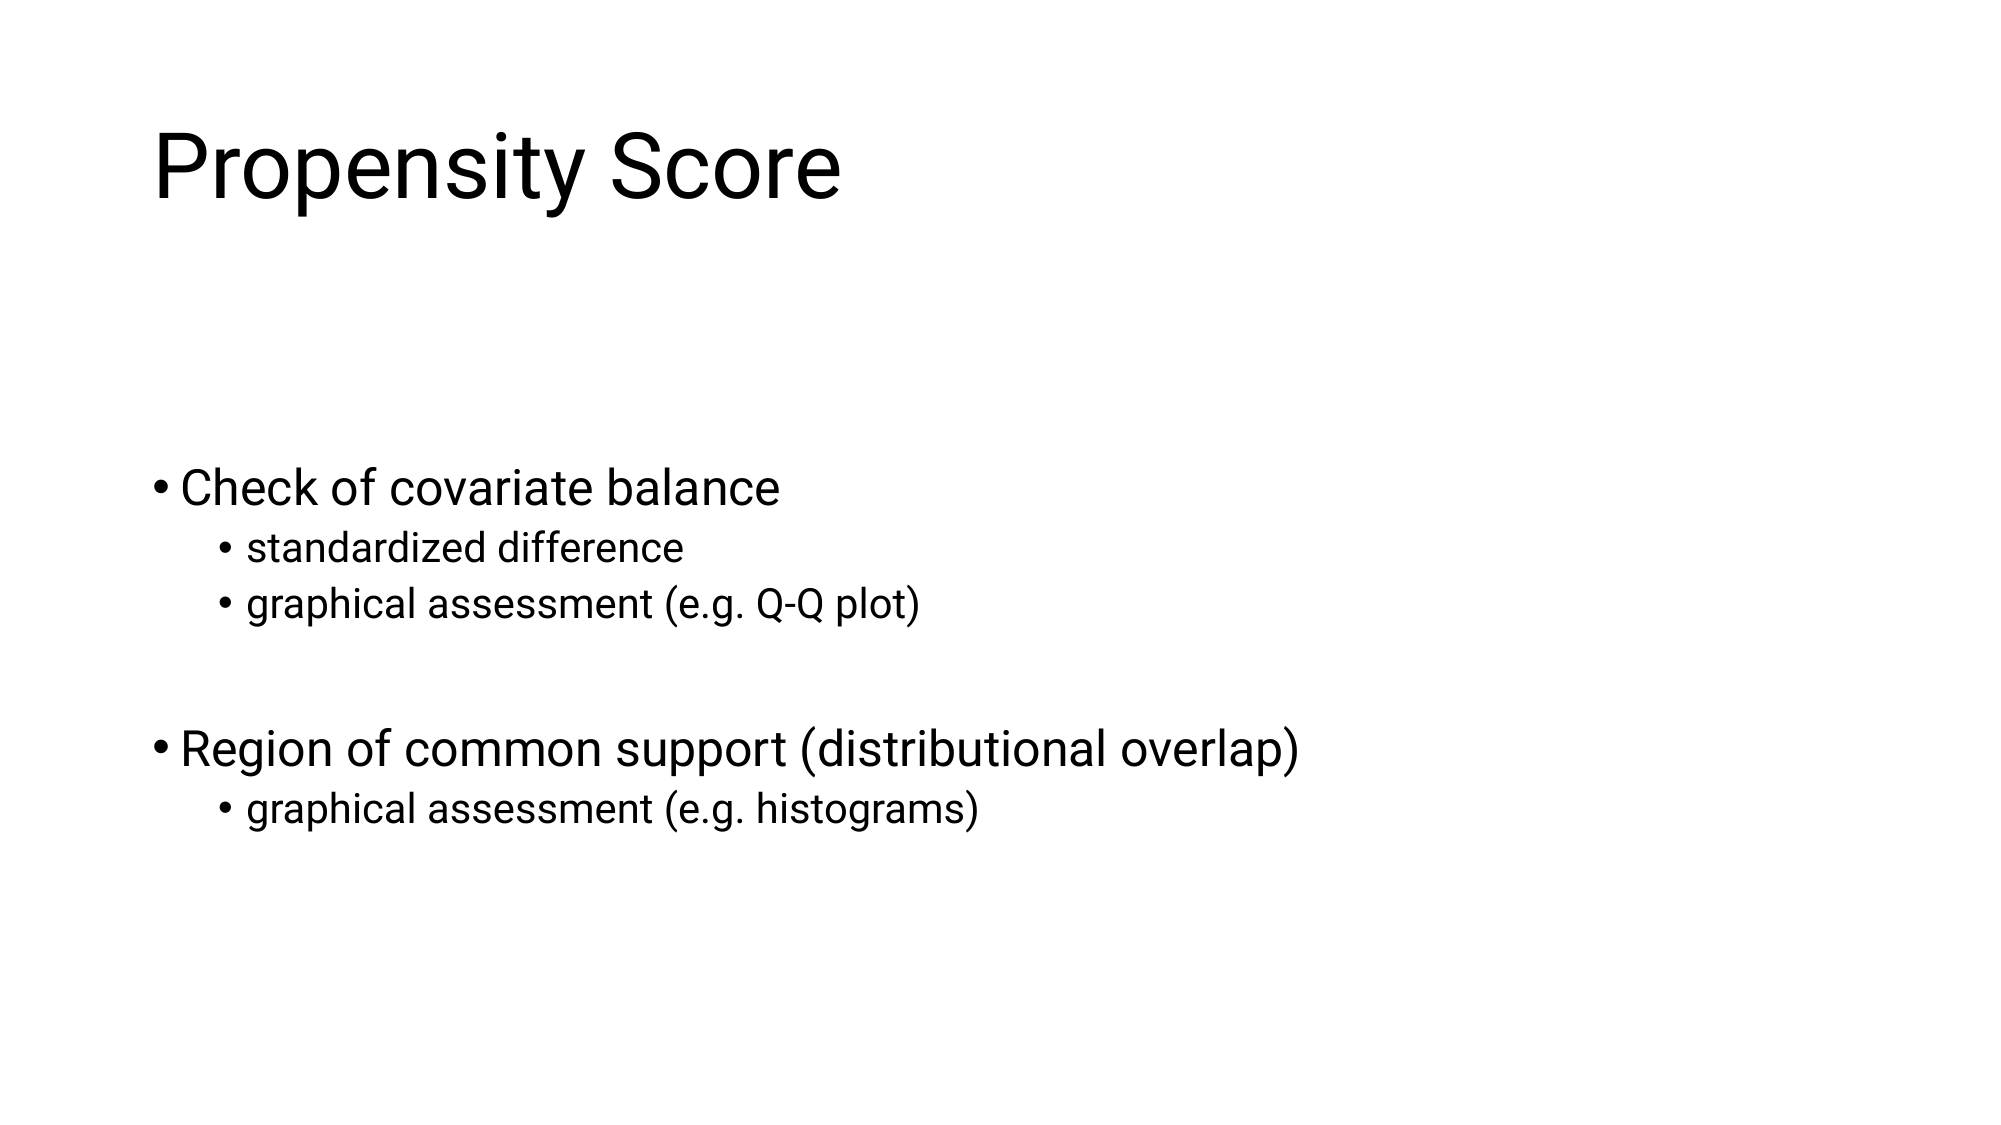

# Propensity Score

Check of covariate balance
standardized difference
graphical assessment (e.g. Q-Q plot)

Region of common support (distributional overlap)
graphical assessment (e.g. histograms)
153